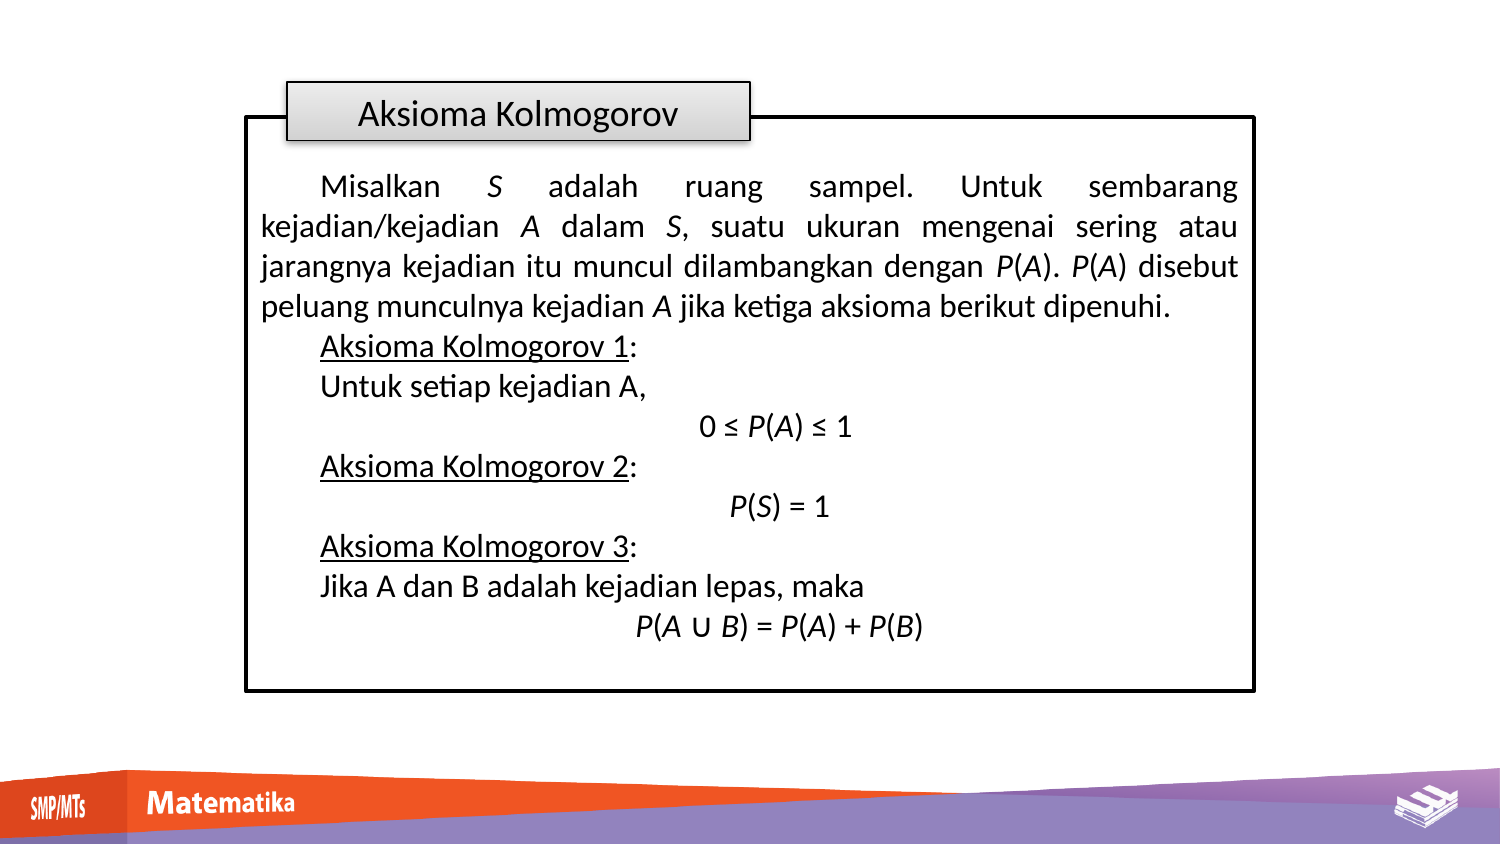

Aksioma Kolmogorov
Misalkan S adalah ruang sampel. Untuk sembarang kejadian/kejadian A dalam S, suatu ukuran mengenai sering atau jarangnya kejadian itu muncul dilambangkan dengan P(A). P(A) disebut peluang munculnya kejadian A jika ketiga aksioma berikut dipenuhi.
Aksioma Kolmogorov 1:
Untuk setiap kejadian A,
0 ≤ P(A) ≤ 1
Aksioma Kolmogorov 2:
P(S) = 1
Aksioma Kolmogorov 3:
Jika A dan B adalah kejadian lepas, maka
P(A ∪ B) = P(A) + P(B)